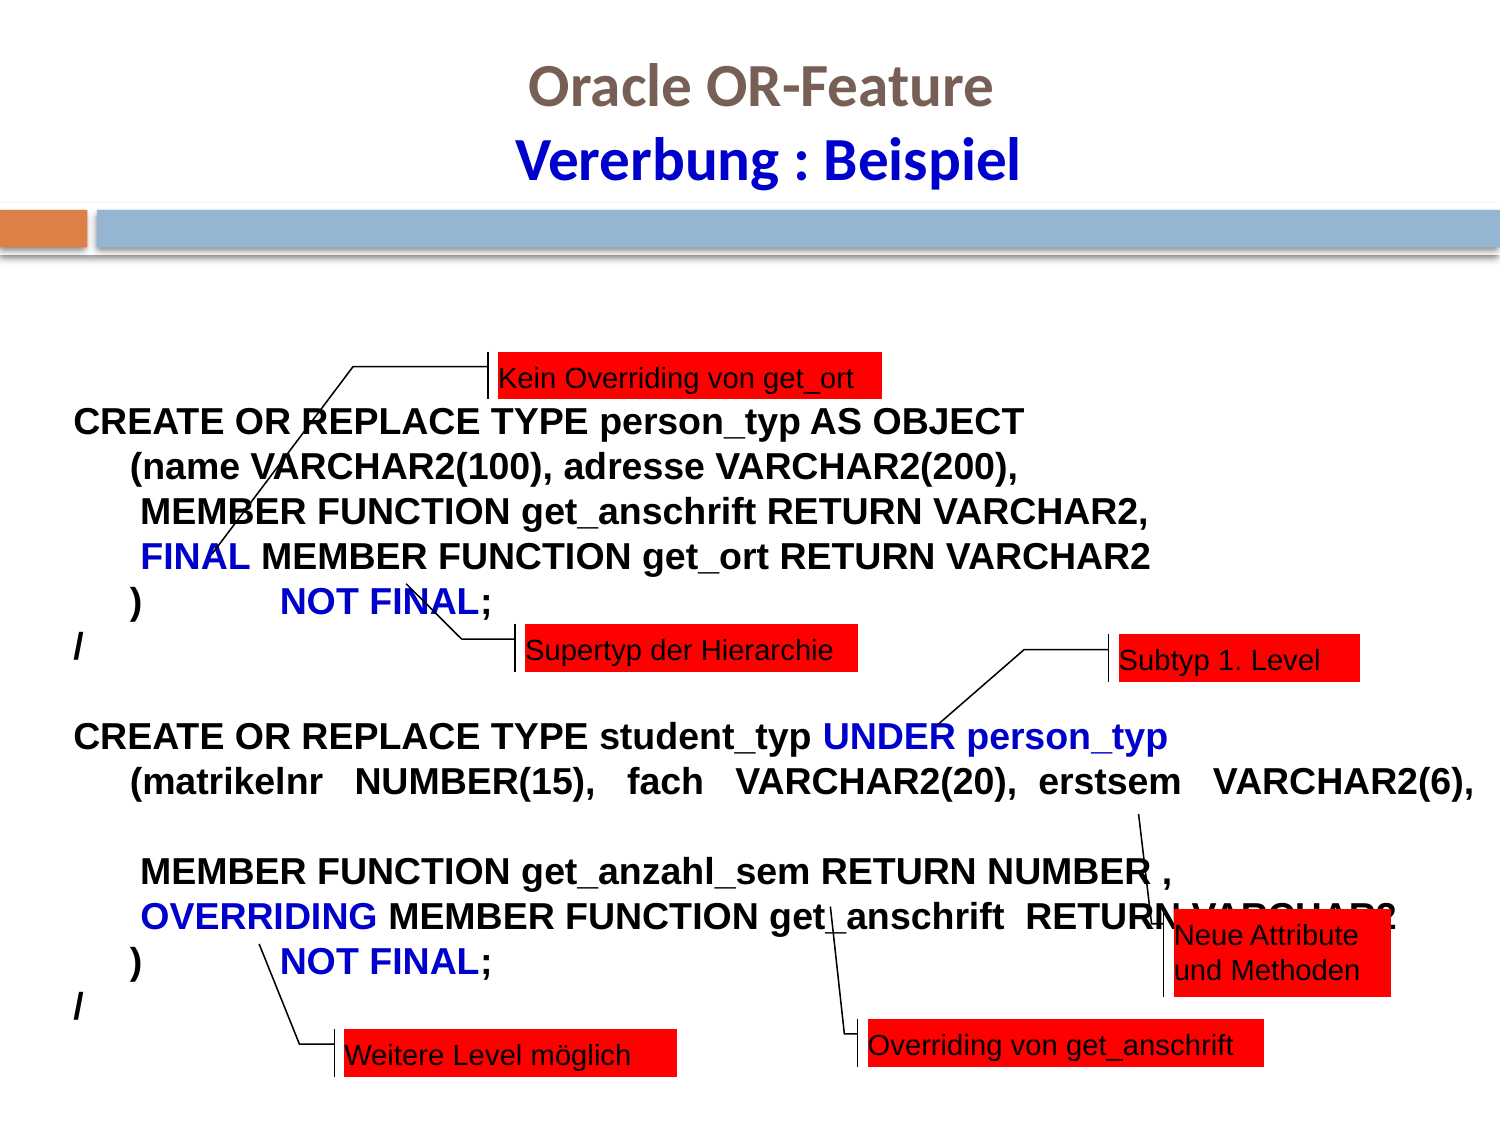

# Oracle OR-Feature Vererbung : Beispiel

CREATE OR REPLACE TYPE person_typ AS OBJECT
(name VARCHAR2(100), adresse VARCHAR2(200),
 MEMBER FUNCTION get_anschrift RETURN VARCHAR2,
 FINAL MEMBER FUNCTION get_ort RETURN VARCHAR2
	)  	NOT FINAL;
/

CREATE OR REPLACE TYPE student_typ UNDER person_typ
(matrikelnr   NUMBER(15),   fach   VARCHAR2(20),  erstsem   VARCHAR2(6),
 MEMBER FUNCTION get_anzahl_sem RETURN NUMBER ,
 OVERRIDING MEMBER FUNCTION get_anschrift  RETURN VARCHAR2
) 	NOT FINAL;
/
Kein Overriding von get_ort
Supertyp der Hierarchie
Subtyp 1. Level
Neue Attribute
und Methoden
Overriding von get_anschrift
Weitere Level möglich